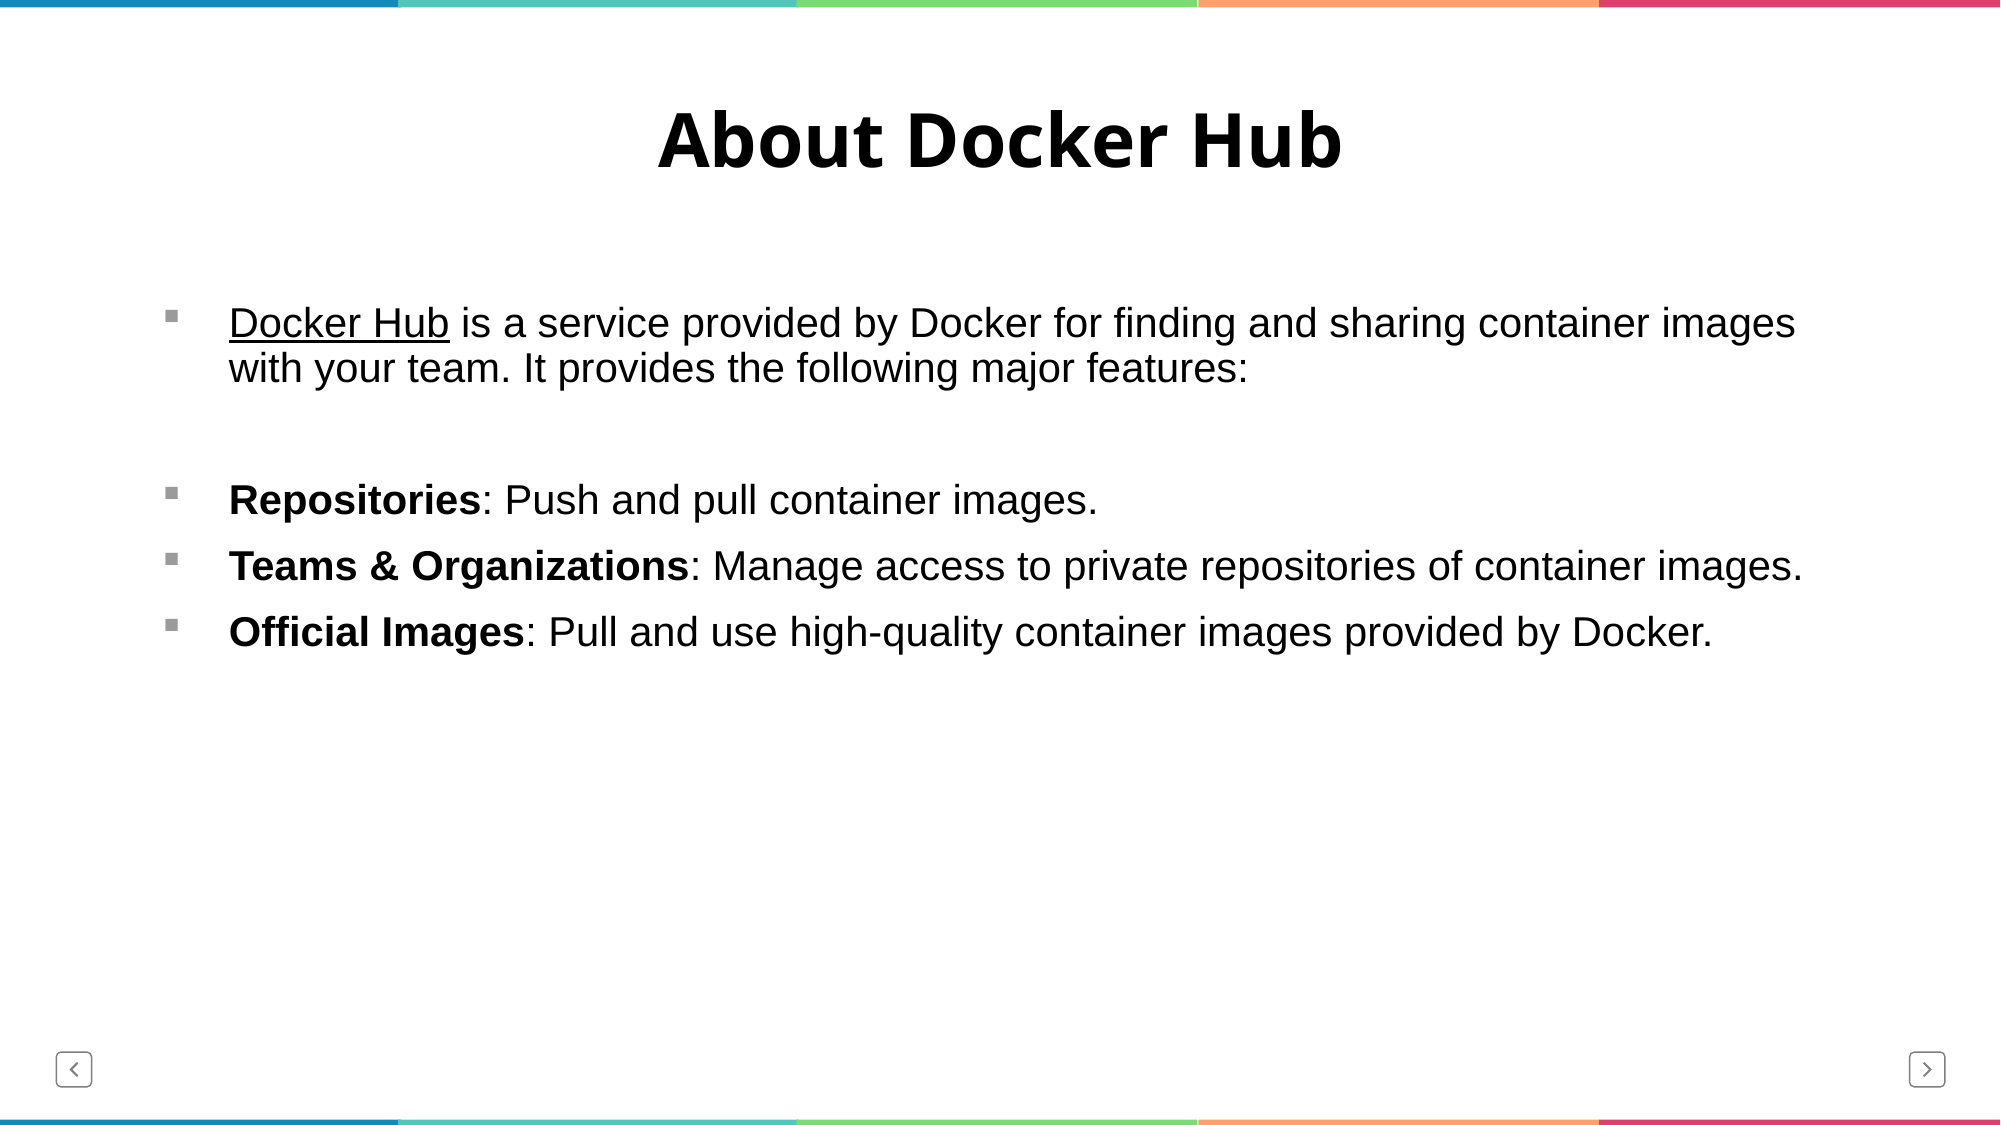

# About Docker Hub

Docker Hub is a service provided by Docker for finding and sharing container images with your team. It provides the following major features:

Repositories: Push and pull container images.
Teams & Organizations: Manage access to private repositories of container images.
Official Images: Pull and use high-quality container images provided by Docker.